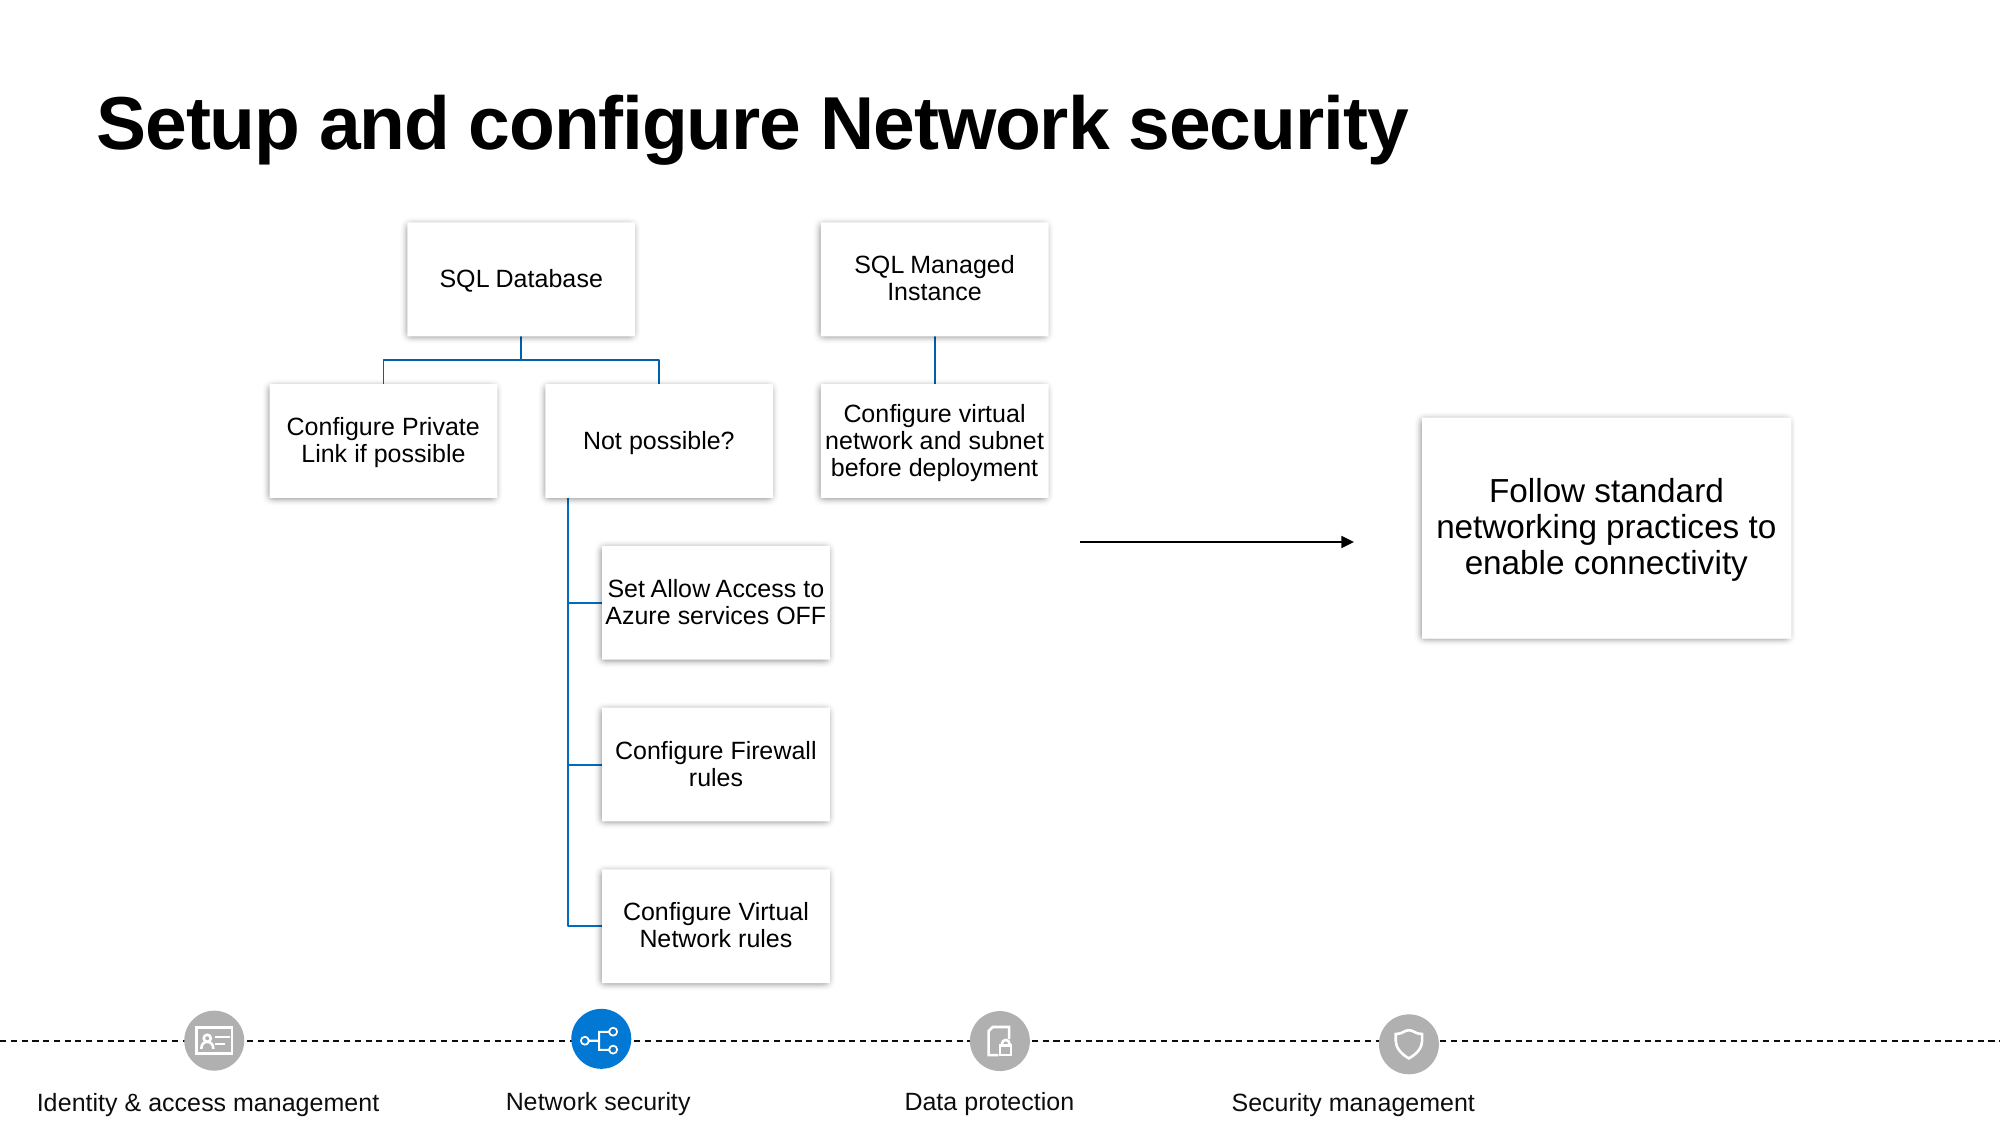

# Setup and configure Network security
SQL Database
Configure Private Link if possible
Not possible?
Set Allow Access to Azure services OFF
Configure Firewall rules
Configure Virtual Network rules
SQL Managed Instance
Configure virtual network and subnet before deployment

Follow standard networking practices to enable connectivity

Data protection
Network security
Security management
Identity & access management